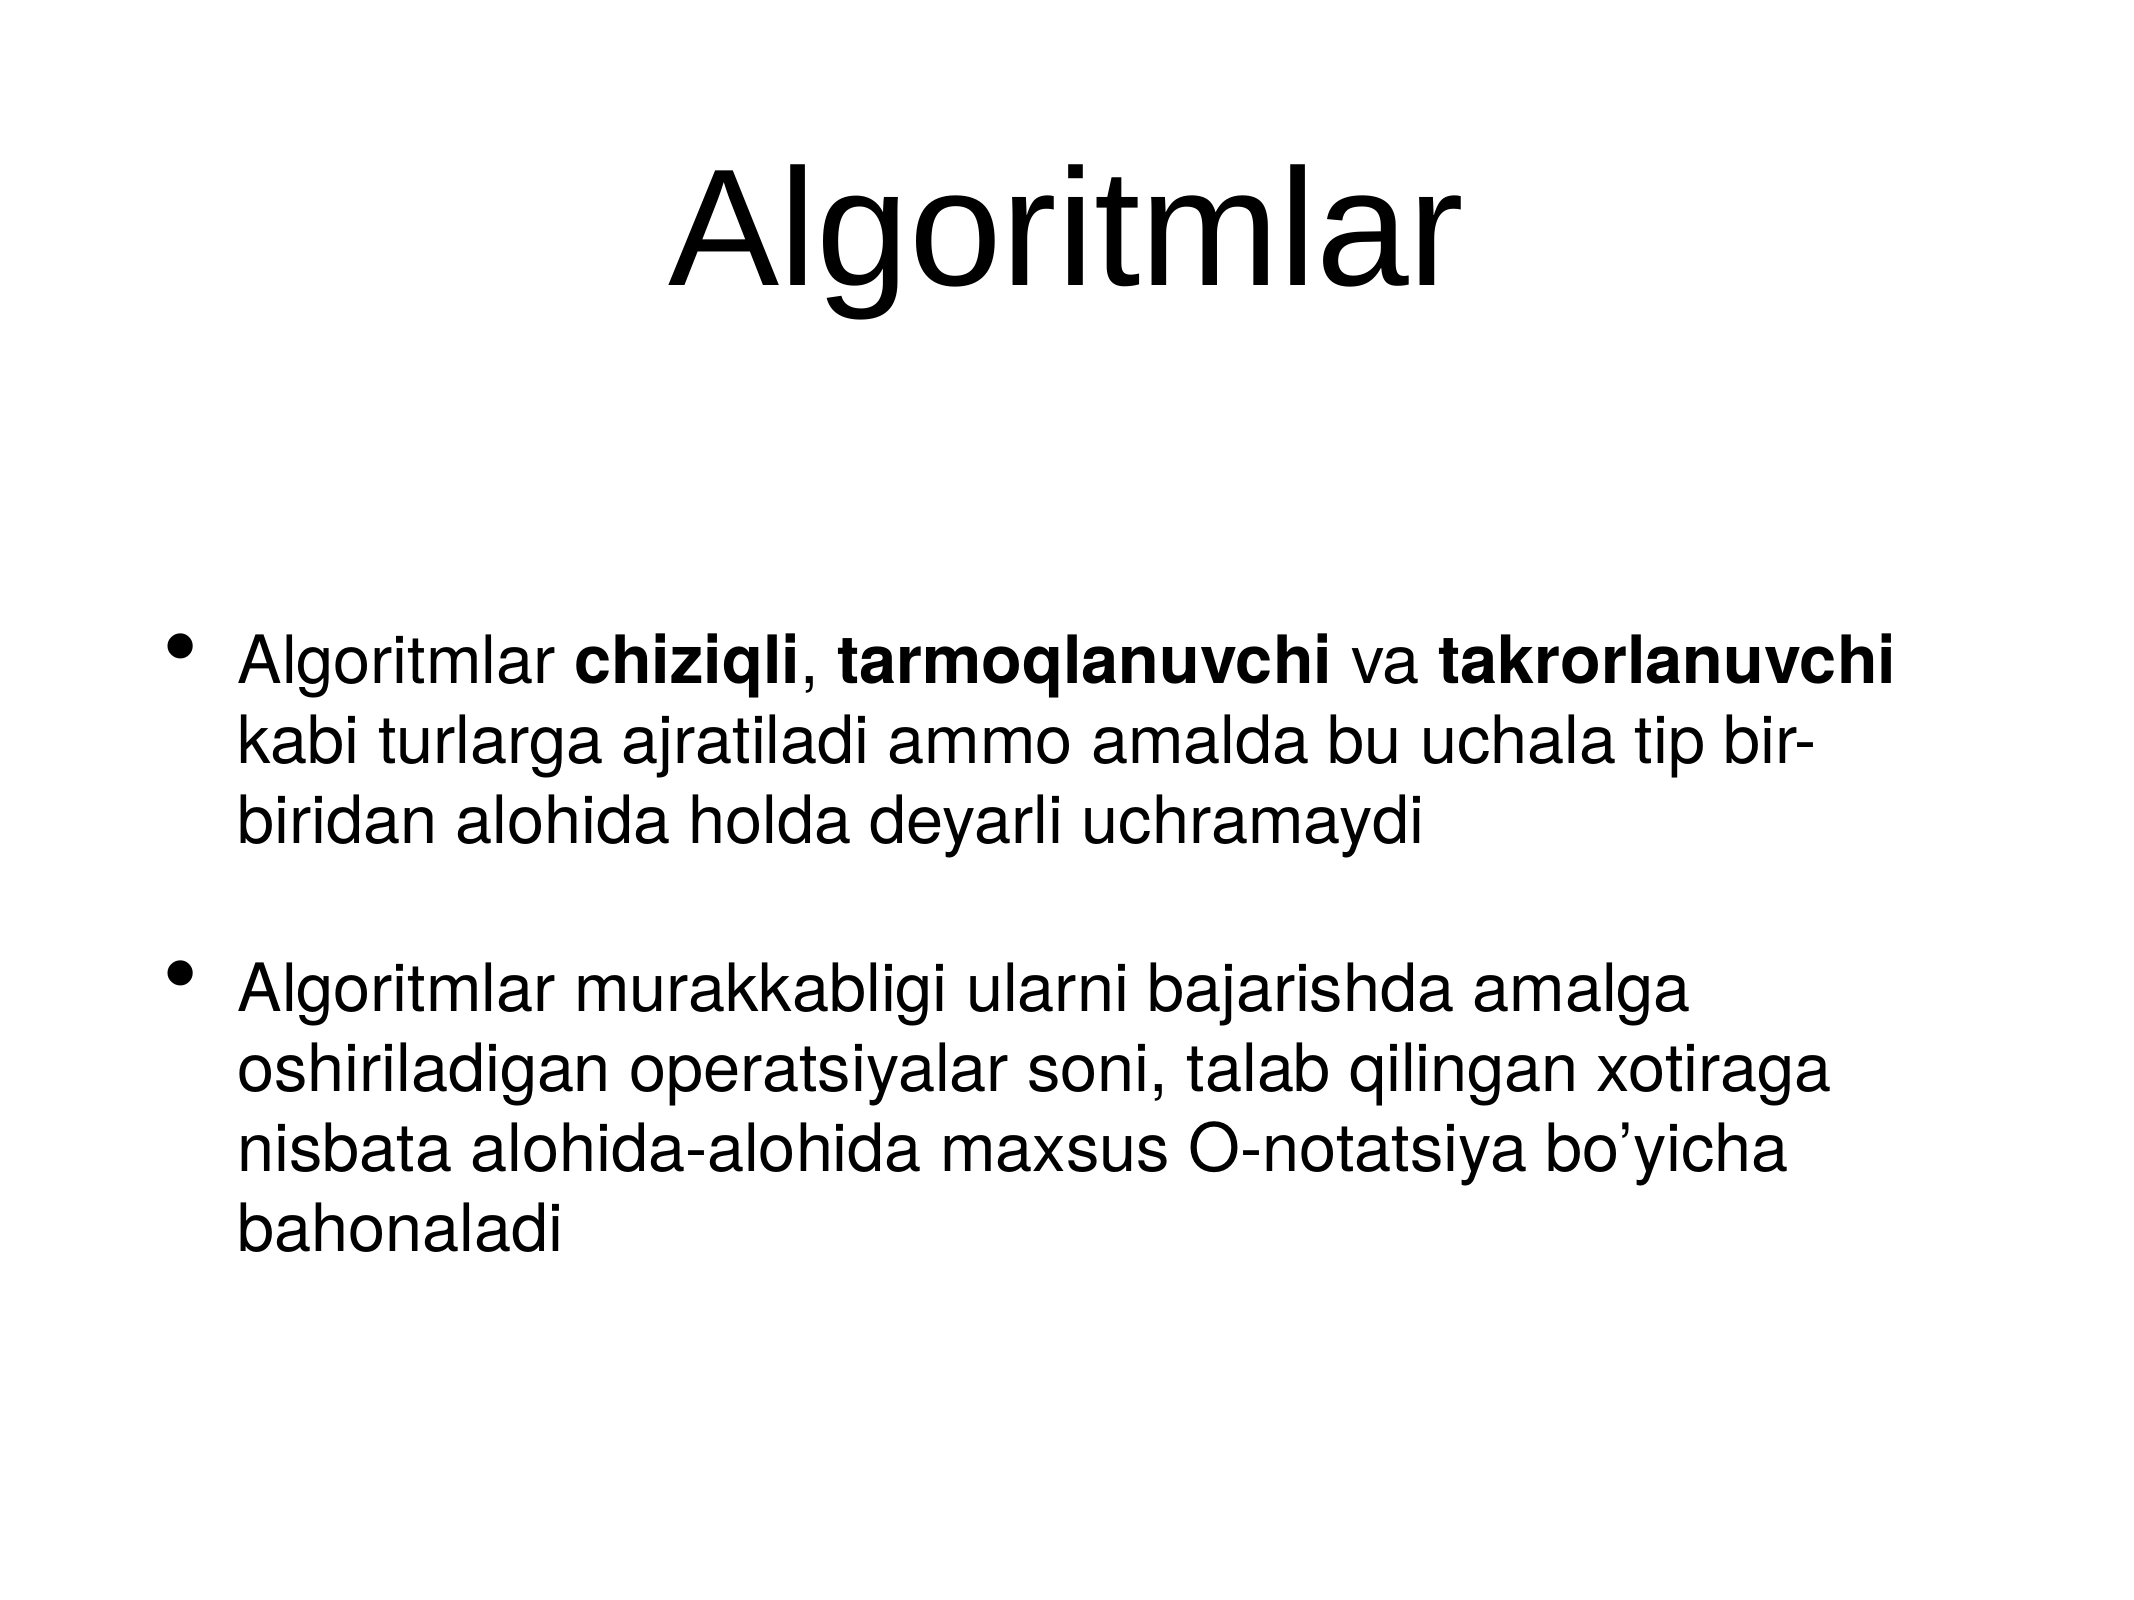

# Algoritmlar
Algoritmlar chiziqli, tarmoqlanuvchi va takrorlanuvchi kabi turlarga ajratiladi ammo amalda bu uchala tip bir-biridan alohida holda deyarli uchramaydi
Algoritmlar murakkabligi ularni bajarishda amalga oshiriladigan operatsiyalar soni, talab qilingan xotiraga nisbata alohida-alohida maxsus O-notatsiya bo’yicha bahonaladi